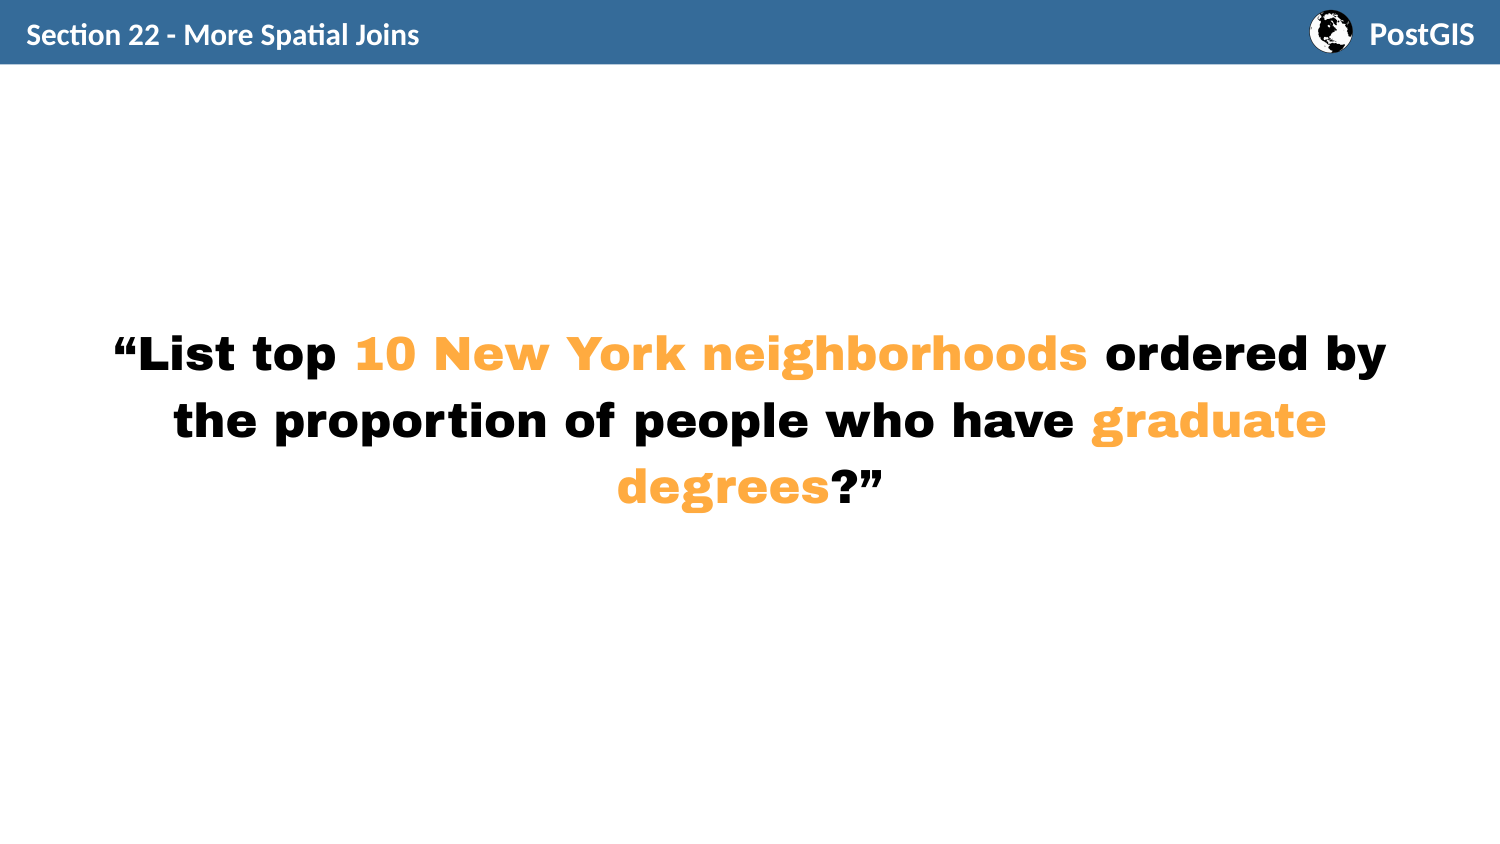

Section 22 - More Spatial Joins
“List top 10 New York neighborhoods ordered by the proportion of people who have graduate degrees?”